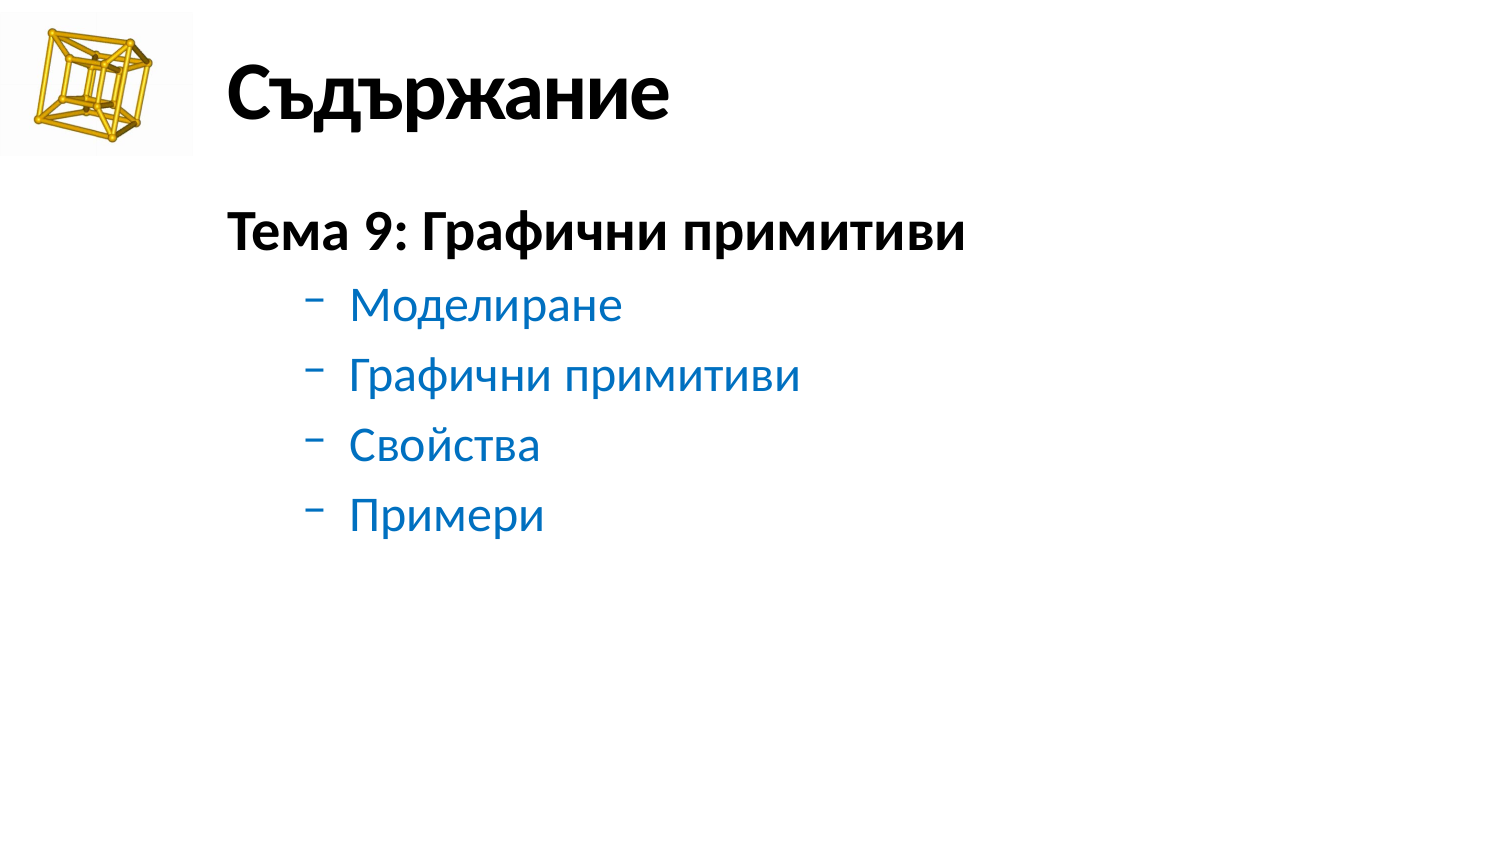

# Съдържание
Тема 9: Графични примитиви
Моделиране
Графични примитиви
Свойства
Примери
0:15